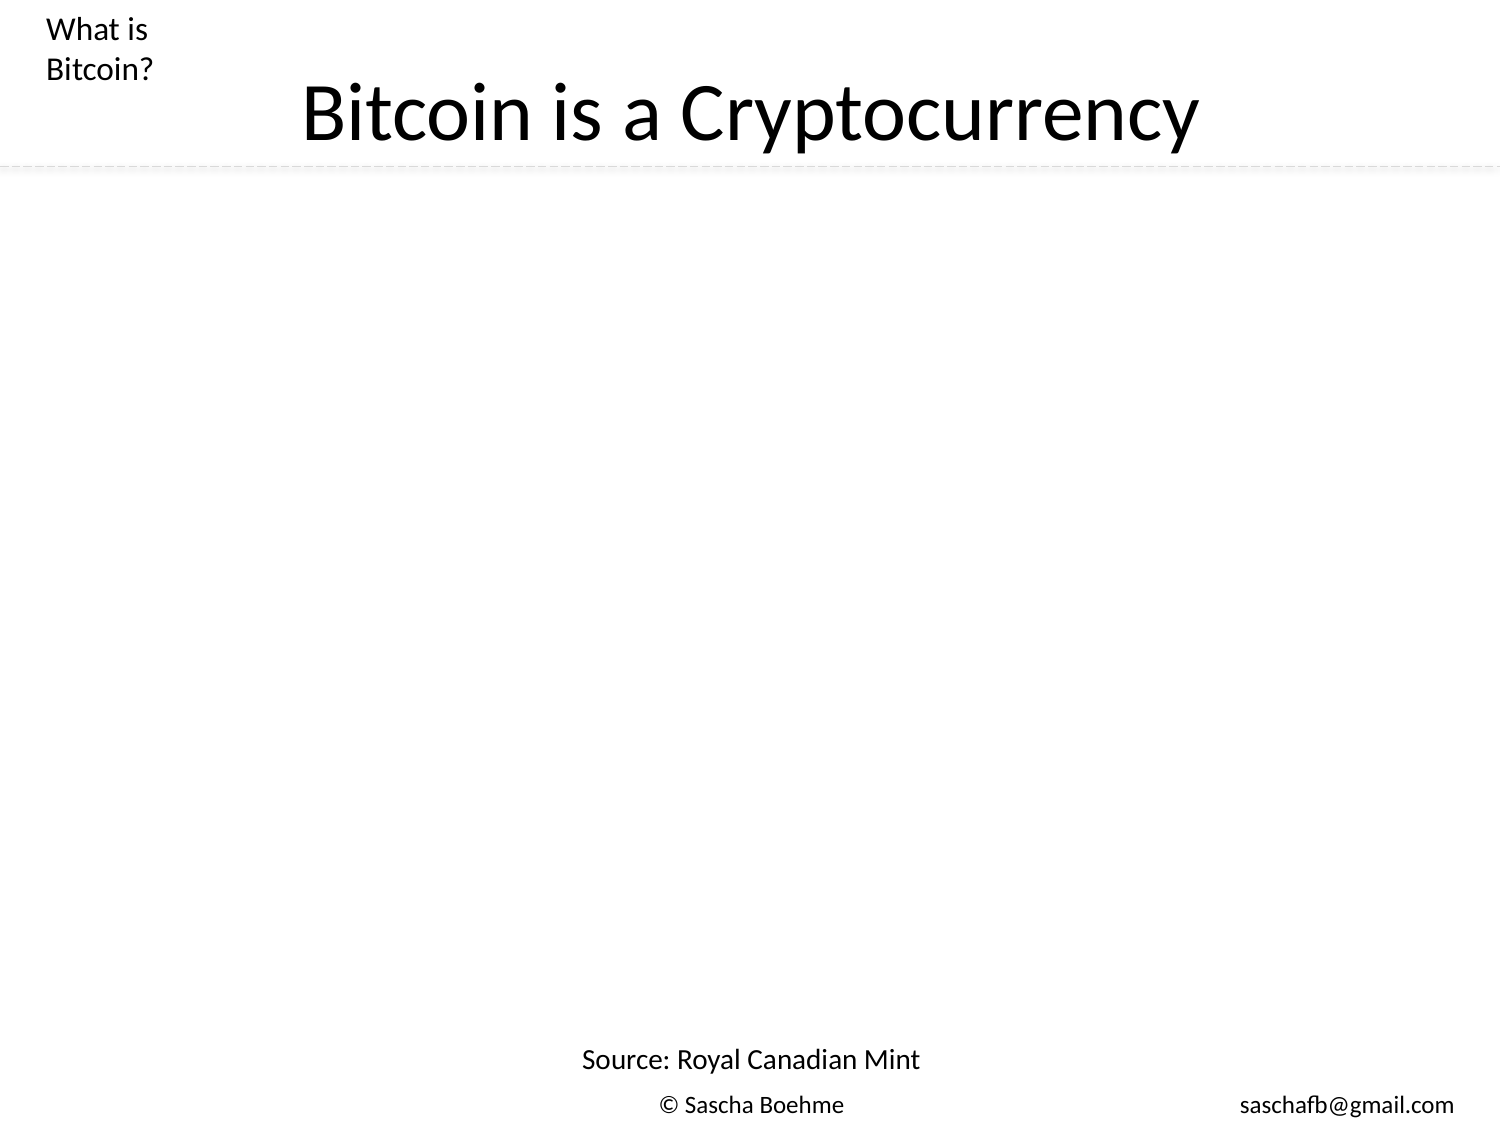

What is Bitcoin?
# Bitcoin is a Cryptocurrency
Source: Royal Canadian Mint